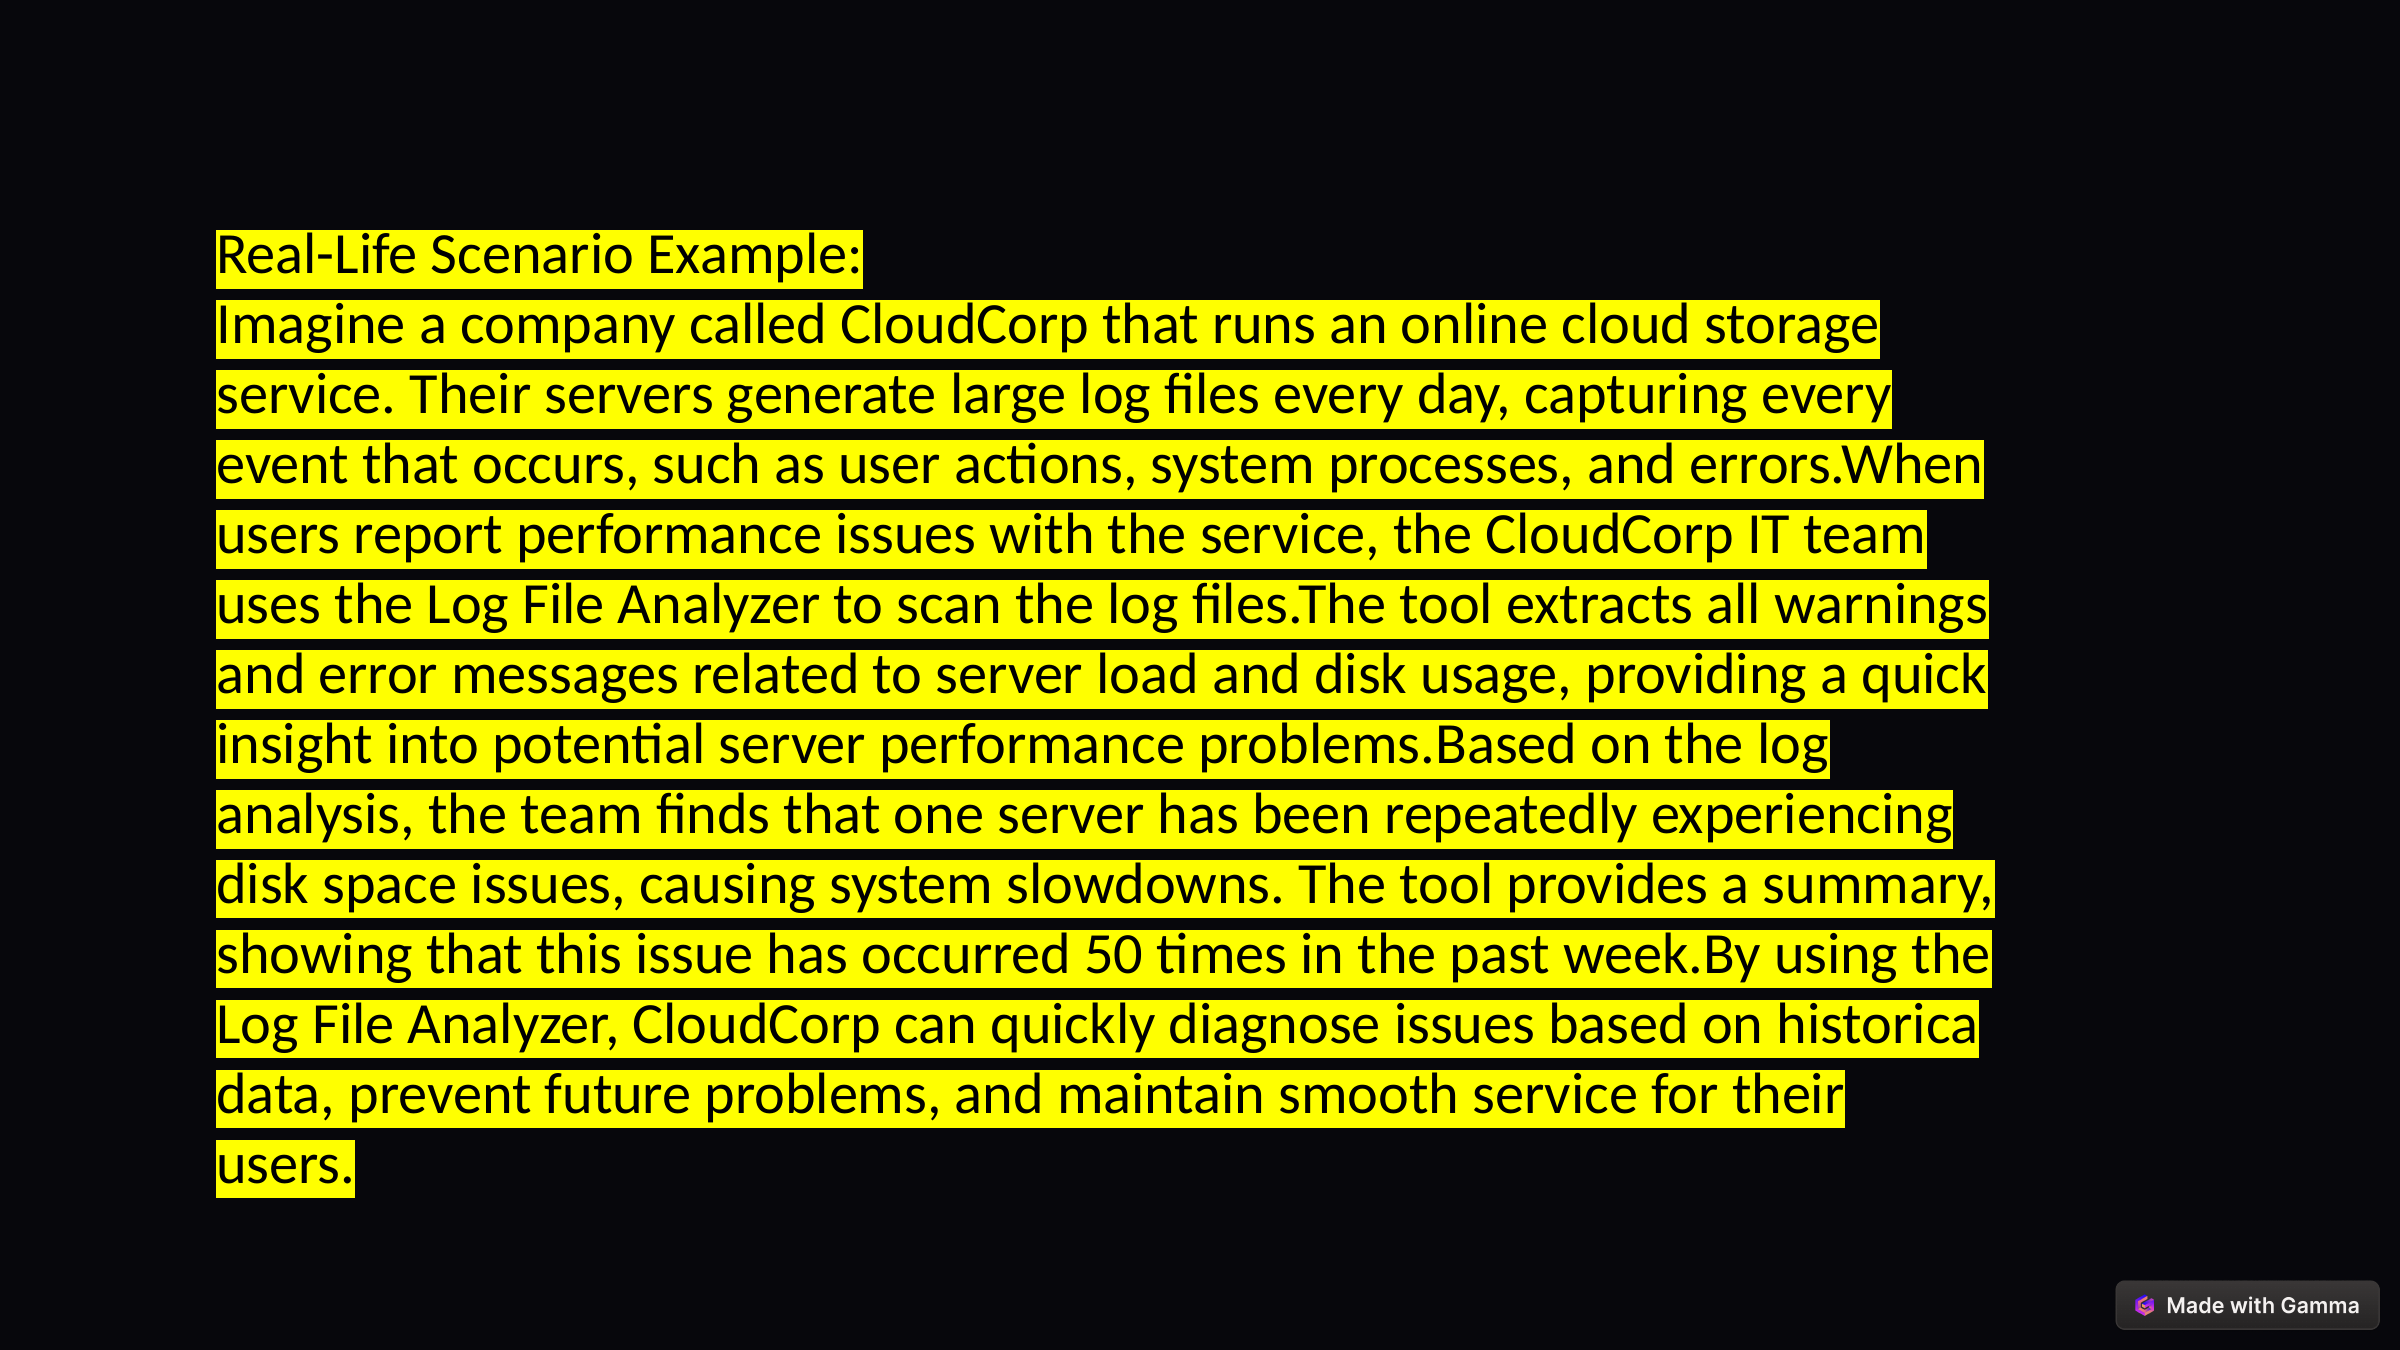

Real-Life Scenario Example:
Imagine a company called CloudCorp that runs an online cloud storage service. Their servers generate large log files every day, capturing every event that occurs, such as user actions, system processes, and errors.When users report performance issues with the service, the CloudCorp IT team uses the Log File Analyzer to scan the log files.The tool extracts all warnings and error messages related to server load and disk usage, providing a quick insight into potential server performance problems.Based on the log analysis, the team finds that one server has been repeatedly experiencing disk space issues, causing system slowdowns. The tool provides a summary, showing that this issue has occurred 50 times in the past week.By using the Log File Analyzer, CloudCorp can quickly diagnose issues based on historica data, prevent future problems, and maintain smooth service for their users.